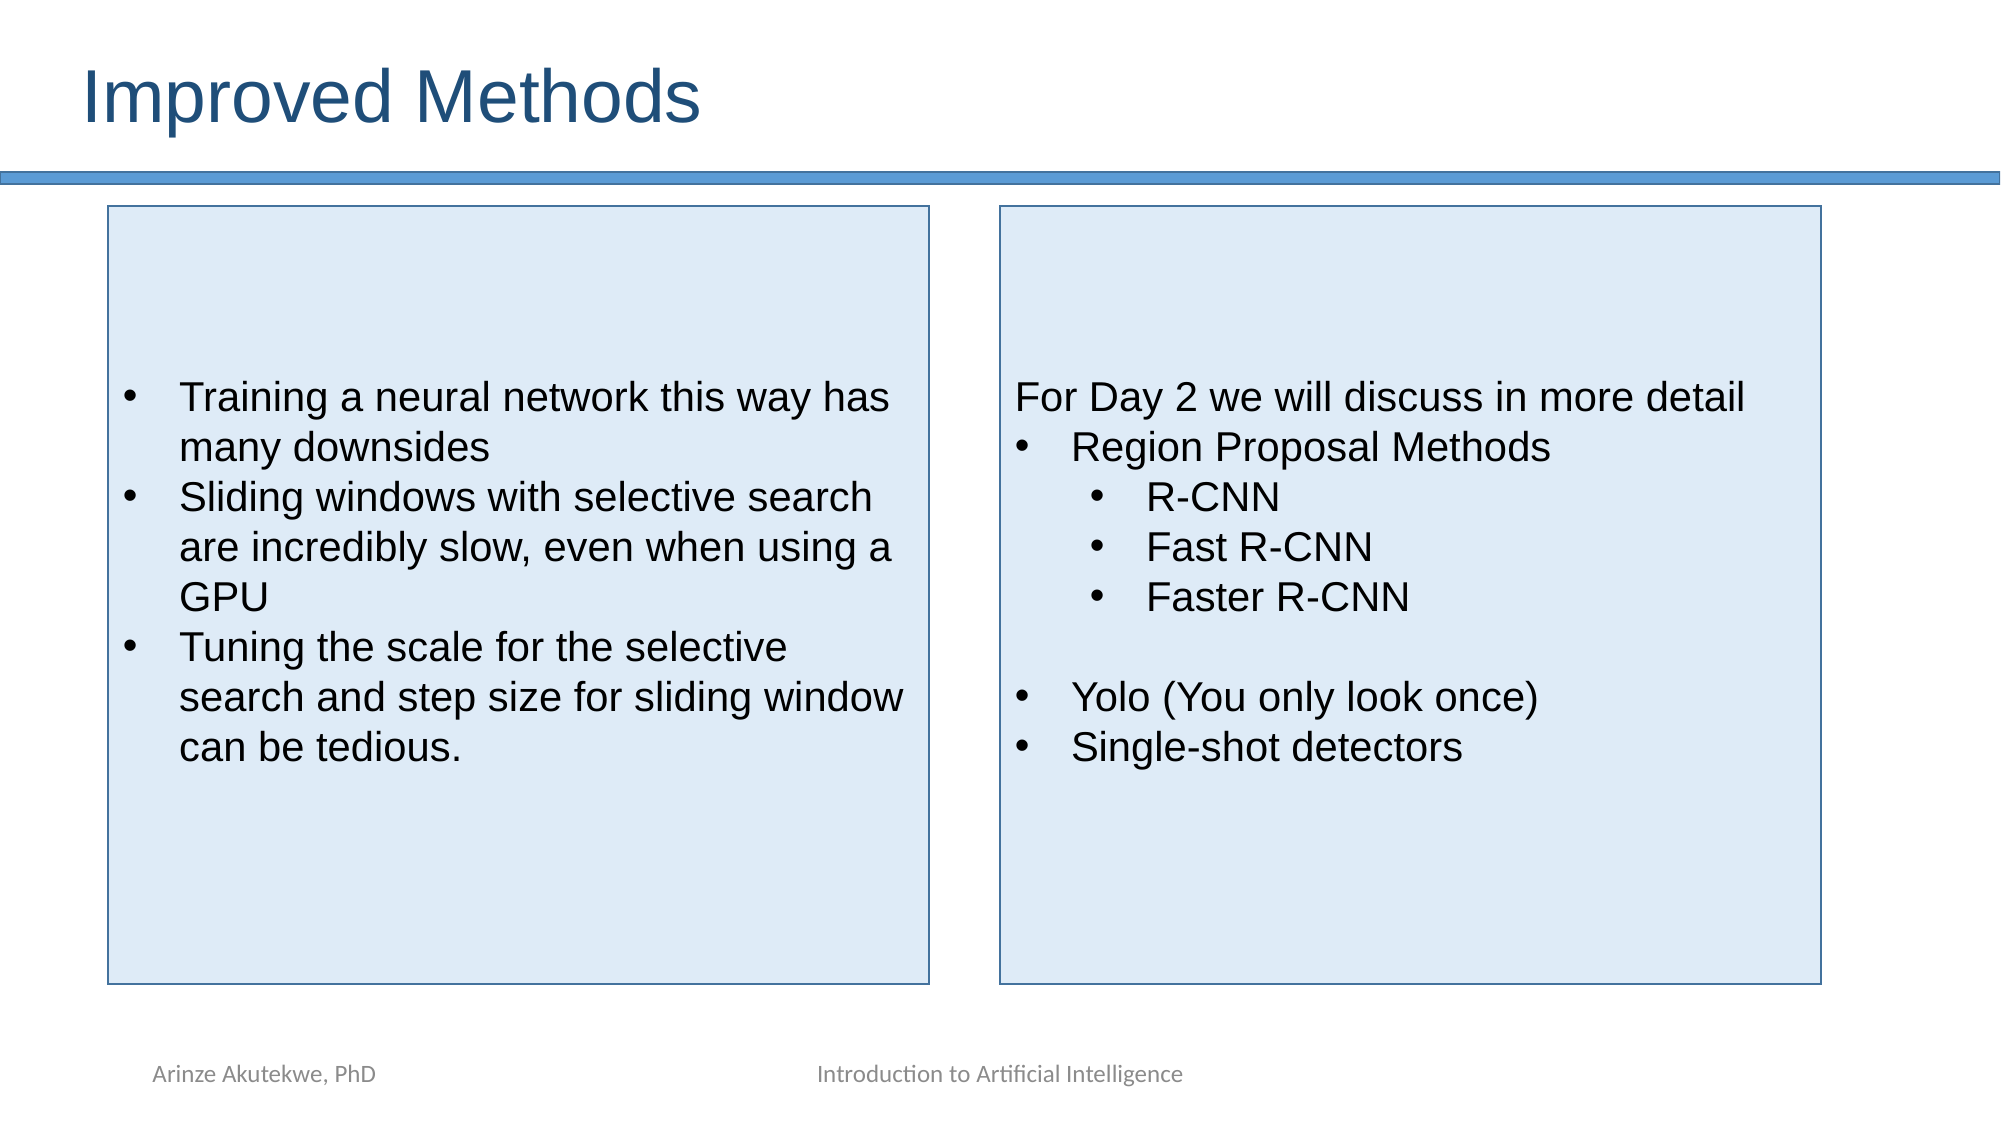

# Improved Methods

Training a neural network this way has many downsides
Sliding windows with selective search are incredibly slow, even when using a GPU
Tuning the scale for the selective search and step size for sliding window can be tedious.

For Day 2 we will discuss in more detail
Region Proposal Methods
R-CNN
Fast R-CNN
Faster R-CNN

Yolo (You only look once)
Single-shot detectors